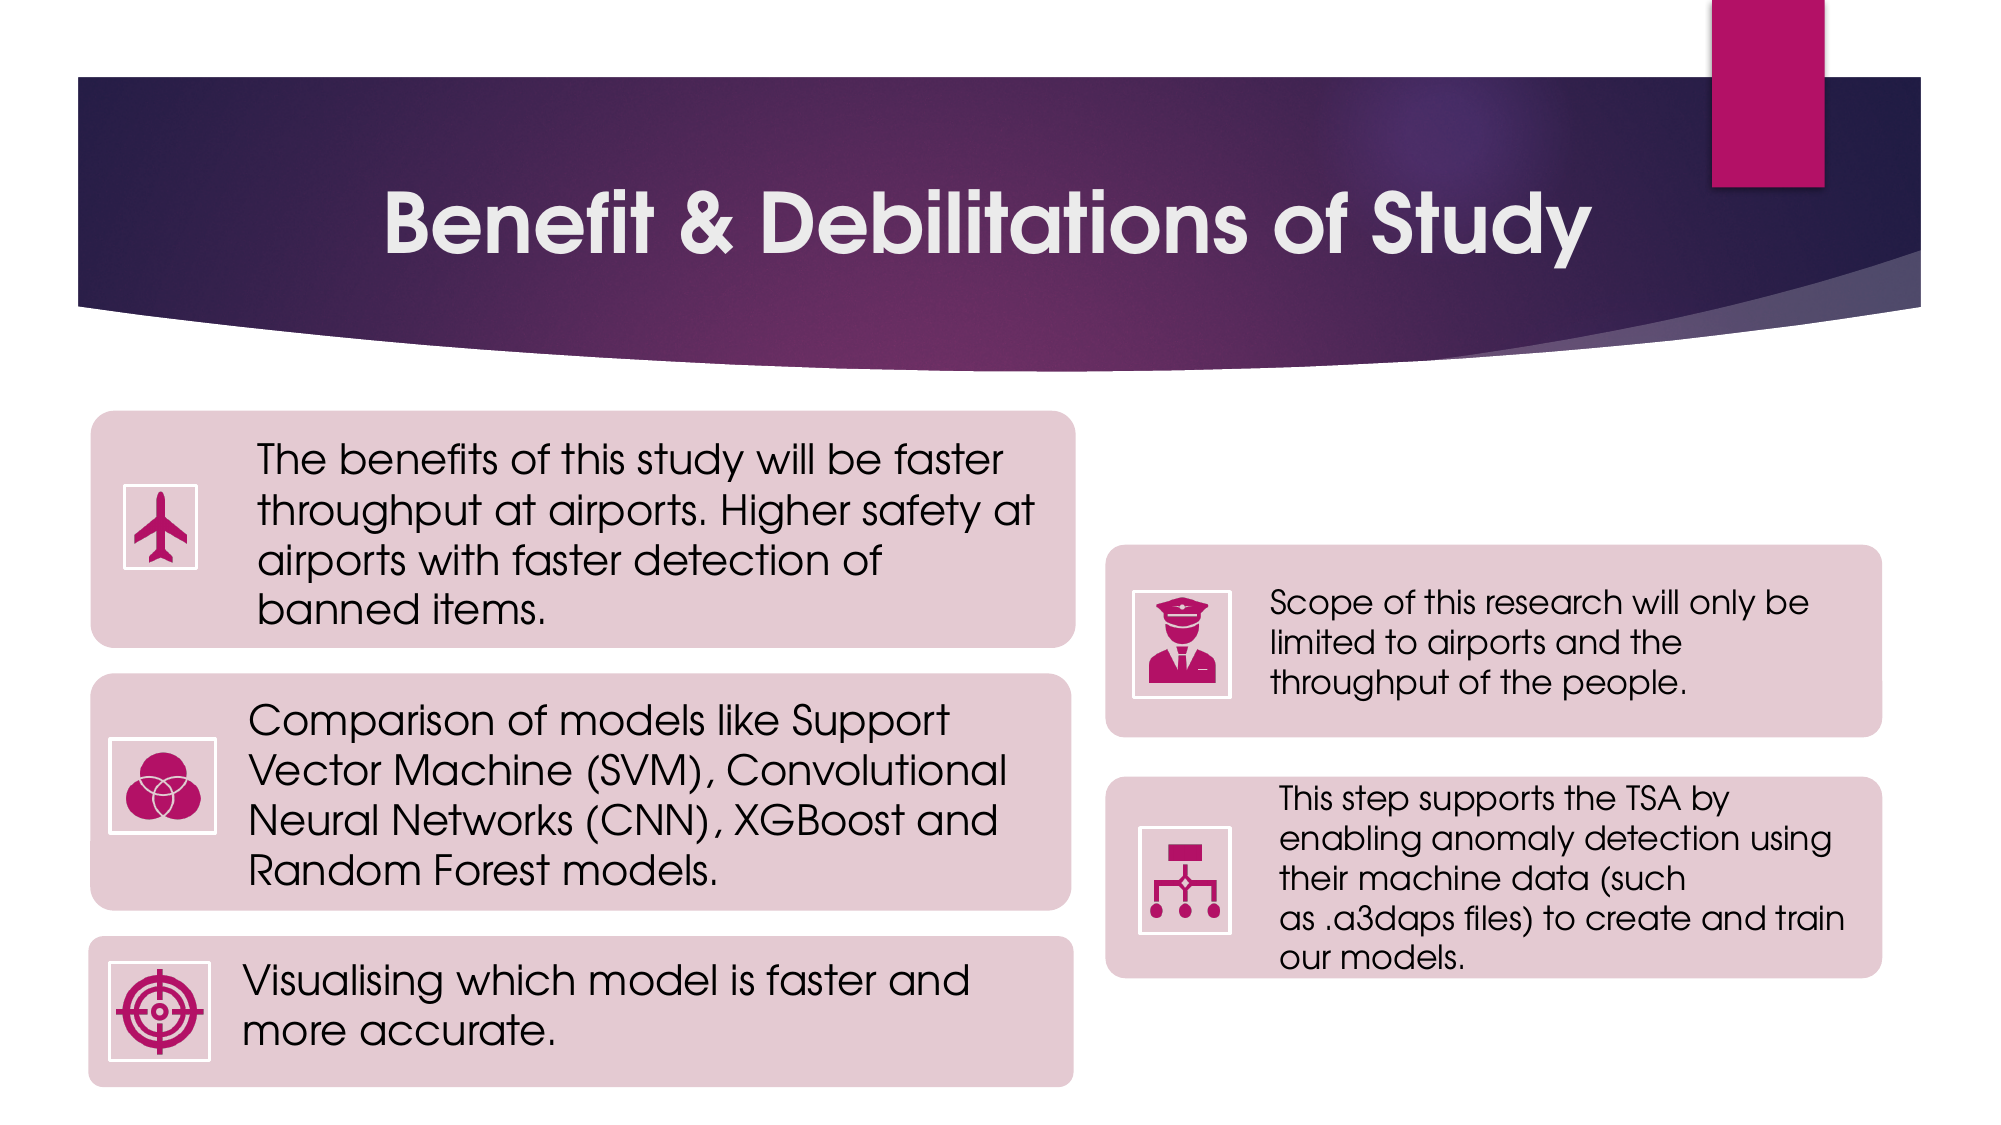

# Benefit & Debilitations of Study

The benefits of this study will be faster throughput at airports. Higher safety at airports with faster detection of banned items.

Comparison of models like Support Vector Machine (SVM), Convolutional Neural Networks (CNN), XGBoost and Random Forest models.

Visualising which model is faster and more accurate.

Scope of this research will only be limited to airports and the throughput of the people.

This step supports the TSA by enabling anomaly detection using their machine data (such as .a3daps files) to create and train our models.